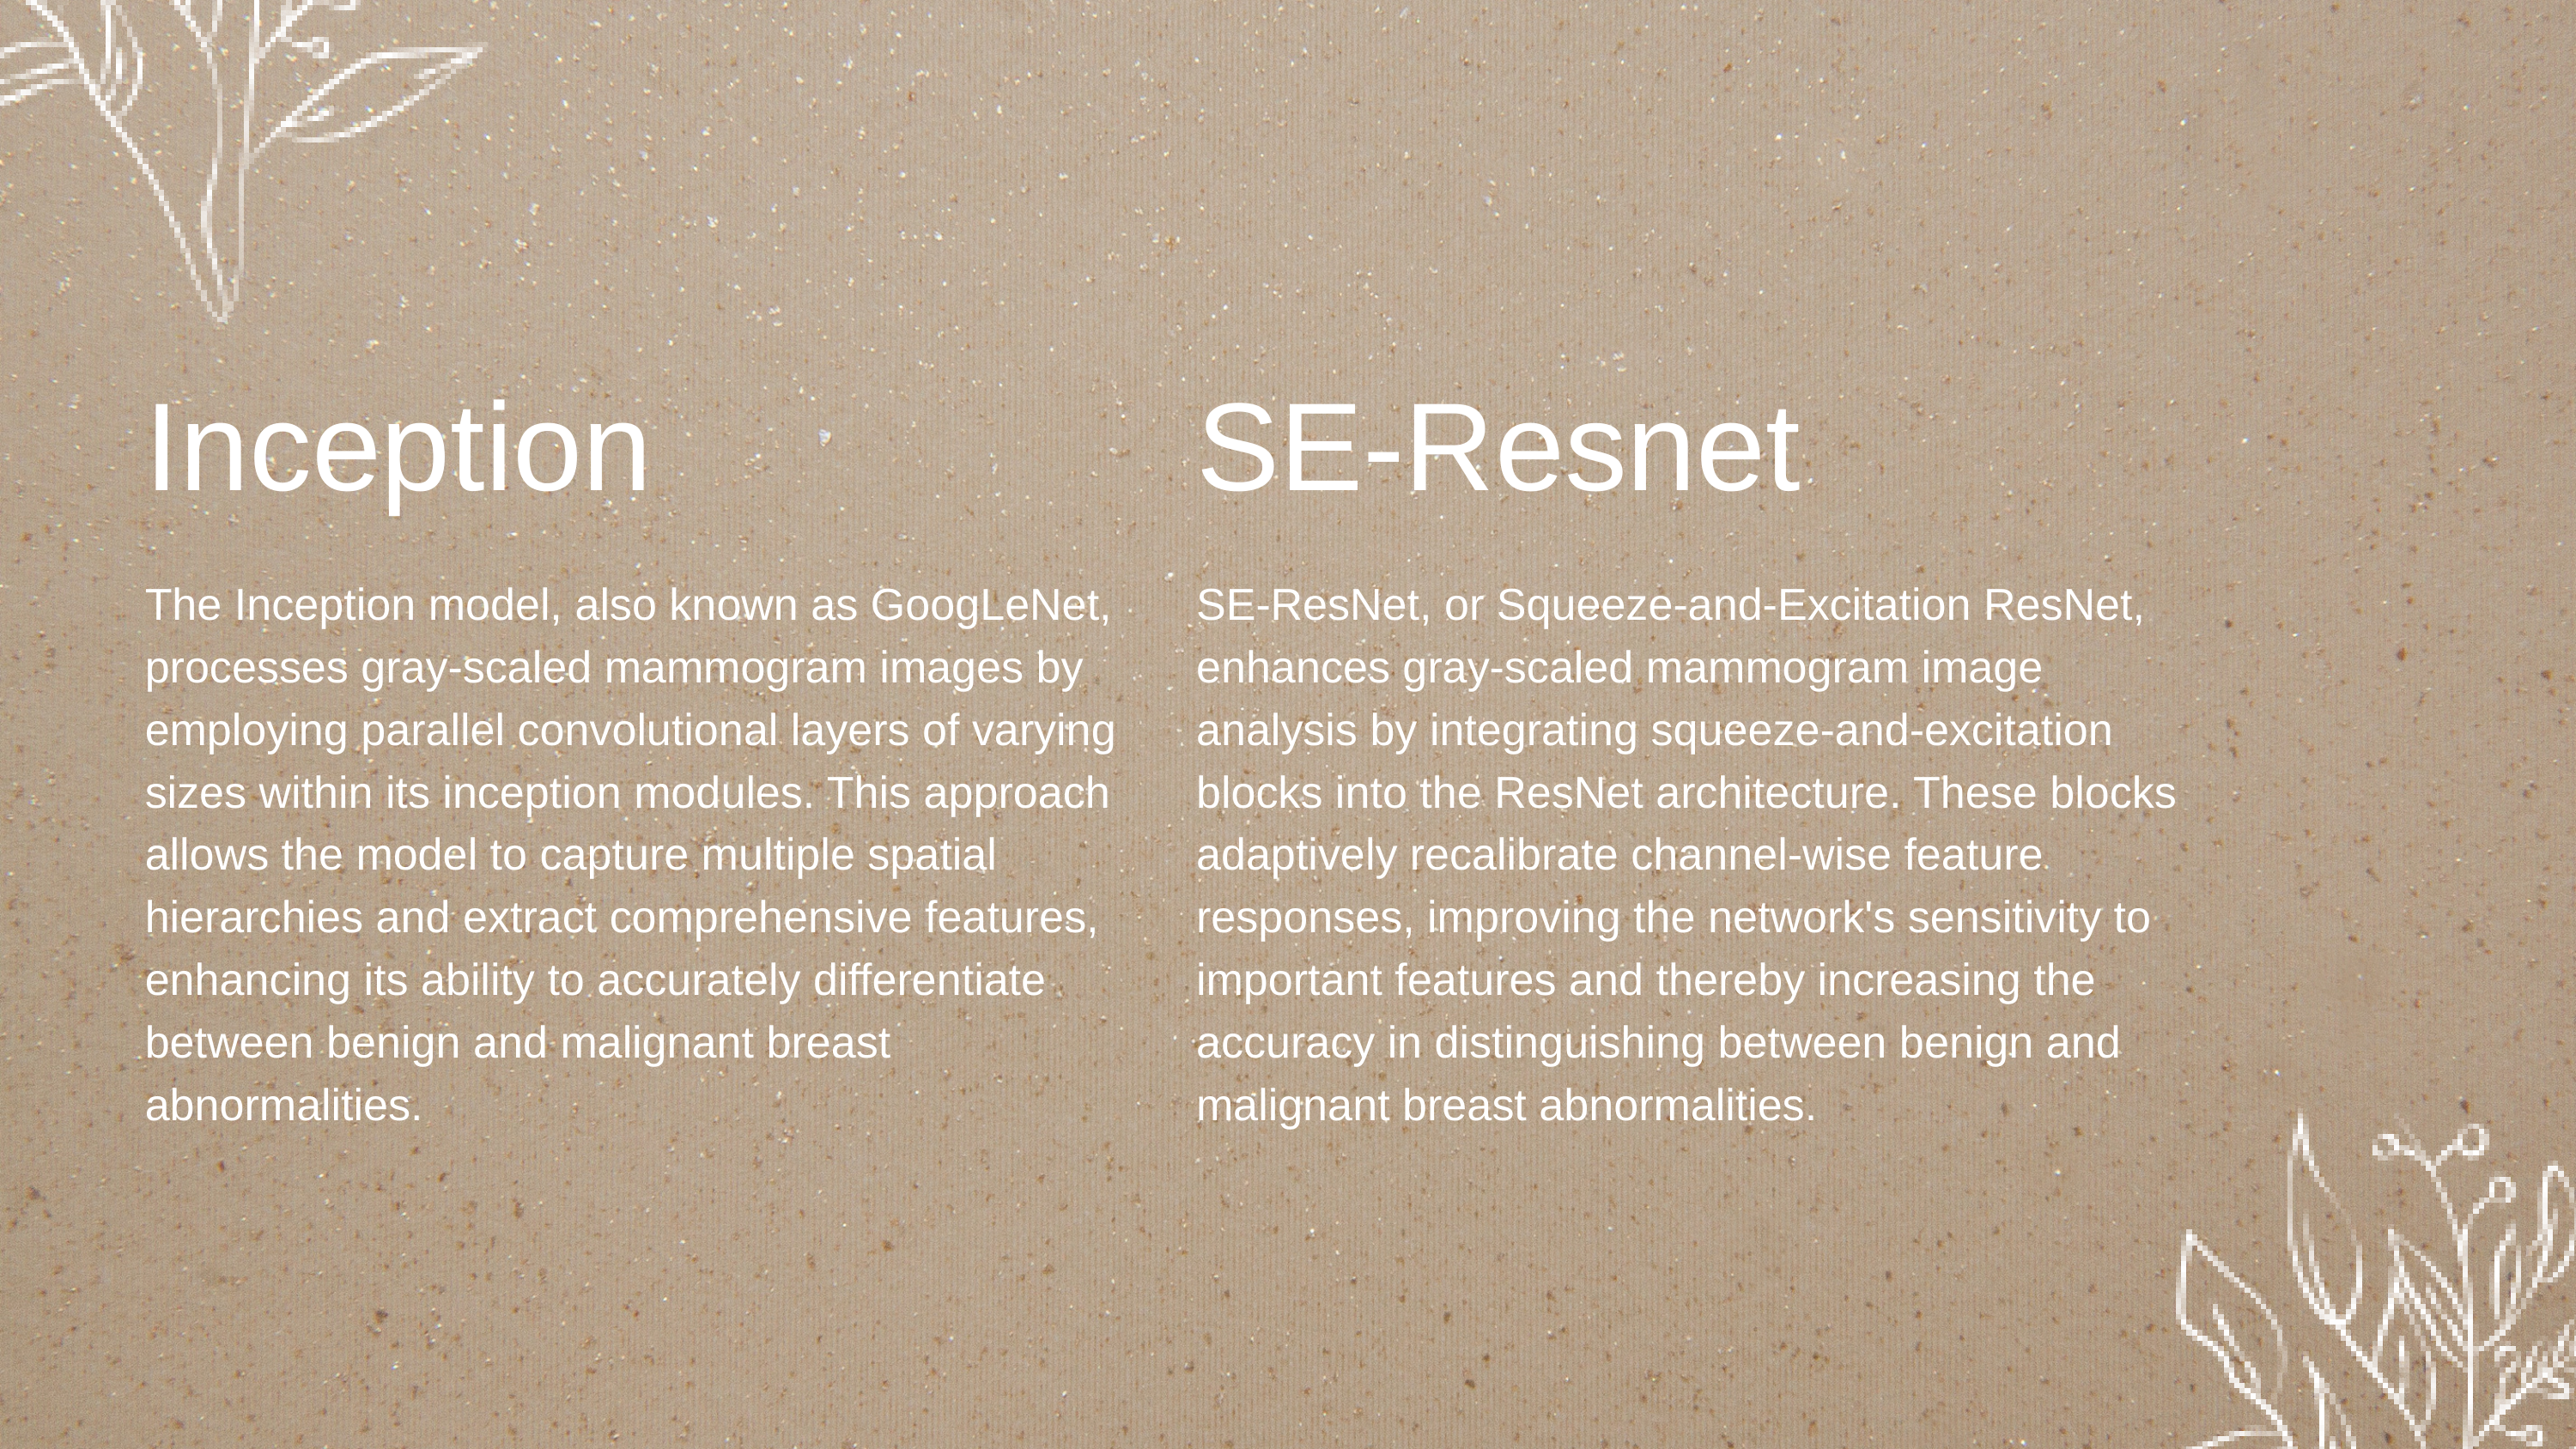

Inception
The Inception model, also known as GoogLeNet, processes gray-scaled mammogram images by employing parallel convolutional layers of varying sizes within its inception modules. This approach allows the model to capture multiple spatial hierarchies and extract comprehensive features, enhancing its ability to accurately differentiate between benign and malignant breast abnormalities.
SE-Resnet
SE-ResNet, or Squeeze-and-Excitation ResNet, enhances gray-scaled mammogram image analysis by integrating squeeze-and-excitation blocks into the ResNet architecture. These blocks adaptively recalibrate channel-wise feature responses, improving the network's sensitivity to important features and thereby increasing the accuracy in distinguishing between benign and malignant breast abnormalities.